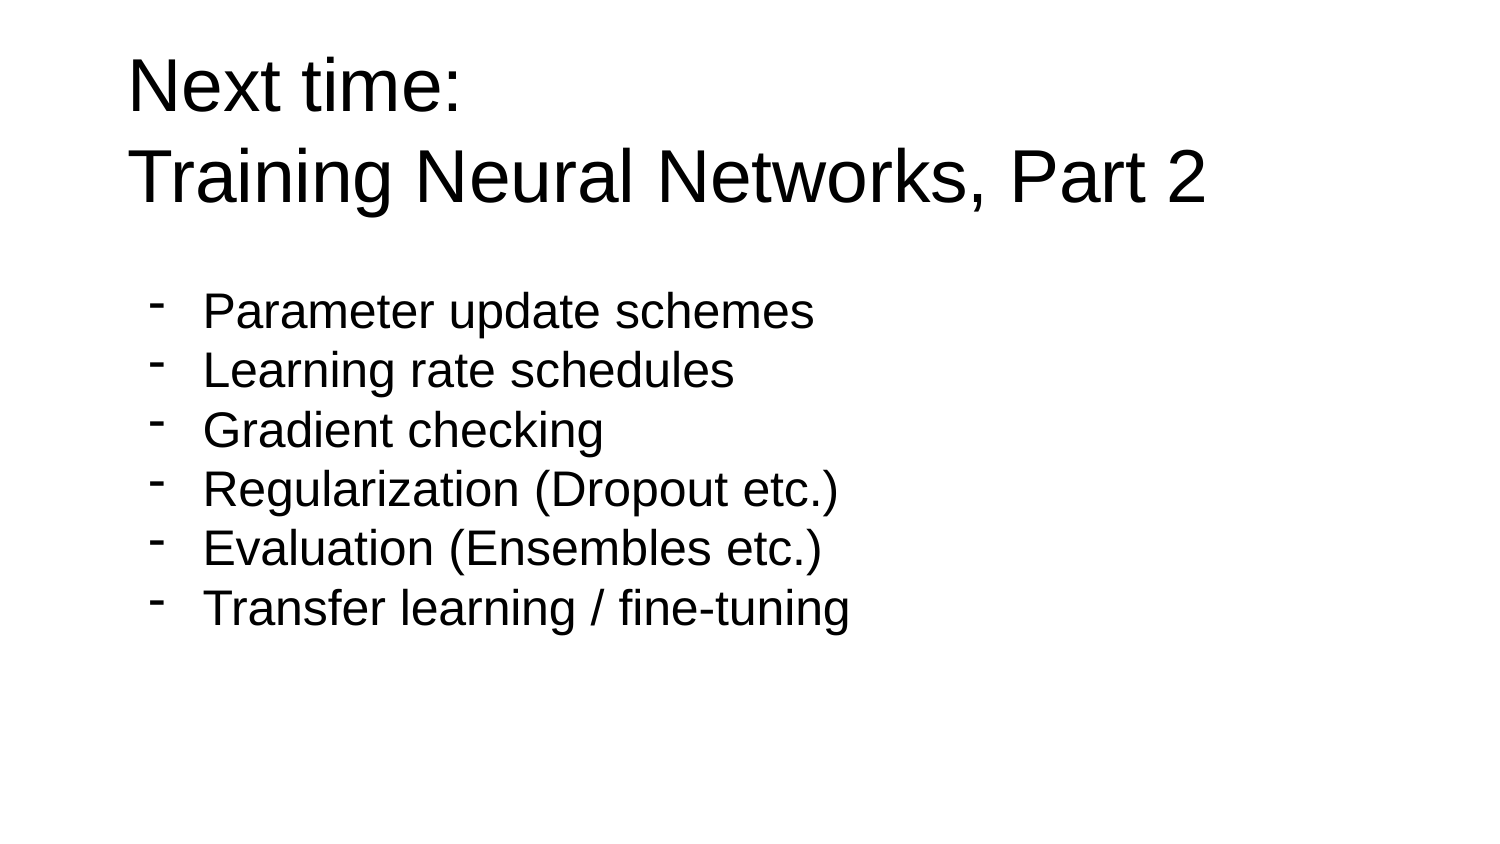

# Next time:
Training Neural Networks, Part 2
Parameter update schemes
Learning rate schedules
Gradient checking
Regularization (Dropout etc.)
Evaluation (Ensembles etc.)
Transfer learning / fine-tuning
Lecture 6 - 92
3/24/2021
Fei-Fei Li & Justin Johnson & Serena Yeung	Lecture 6 -	April 19, 2018